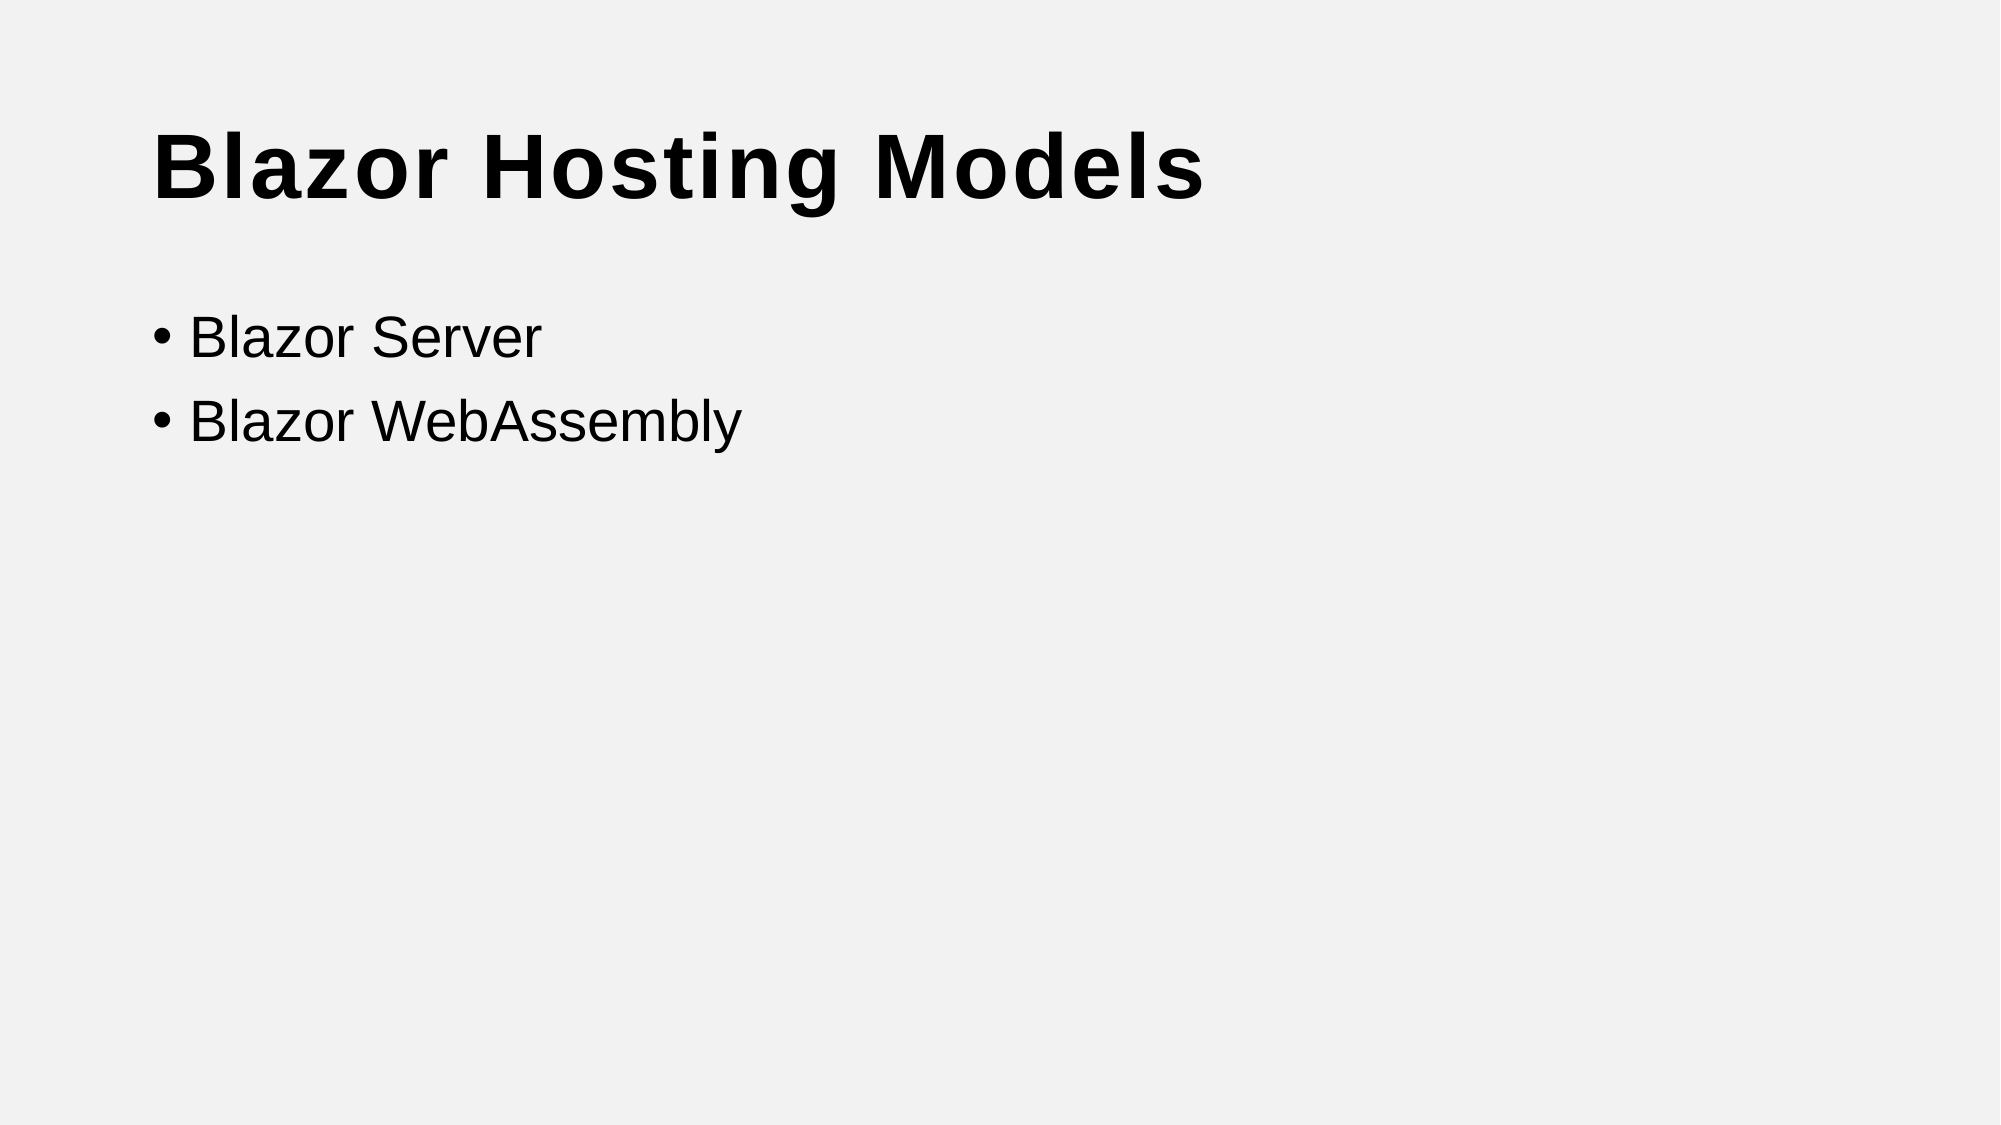

# Blazor Hosting Models
Blazor Server
Blazor WebAssembly